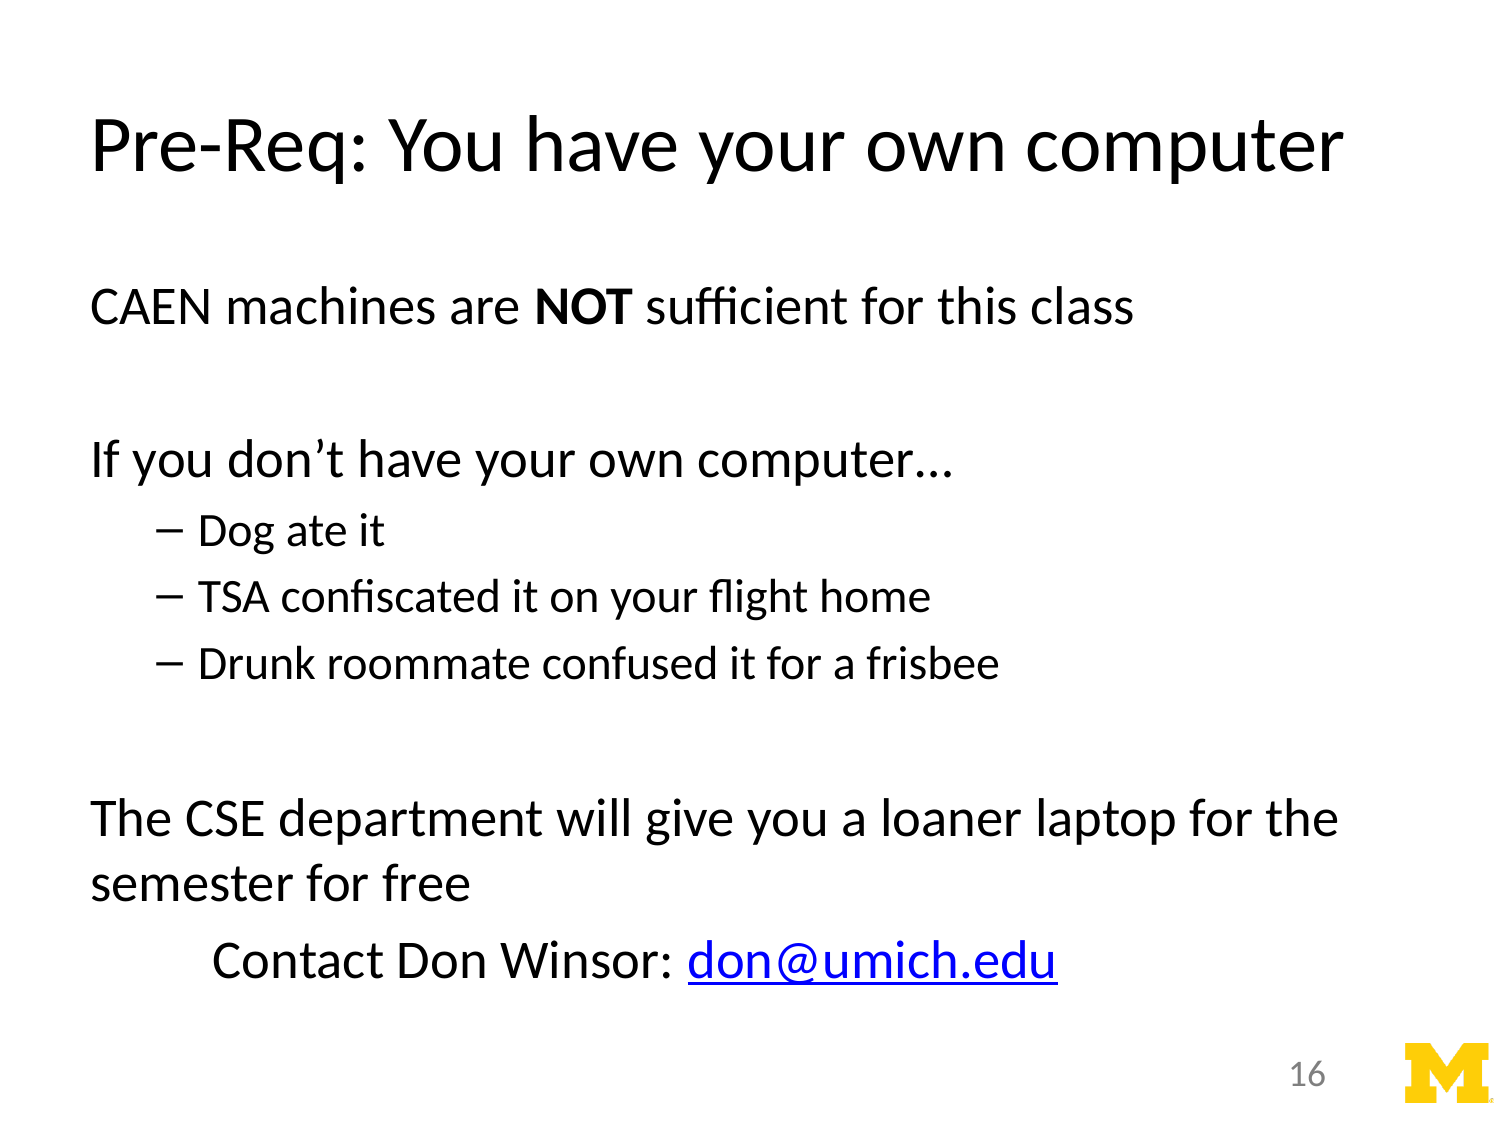

# Pre-Req: You have your own computer
CAEN machines are NOT sufficient for this class

If you don’t have your own computer…
Dog ate it
TSA confiscated it on your flight home
Drunk roommate confused it for a frisbee

The CSE department will give you a loaner laptop for the semester for free
	Contact Don Winsor: don@umich.edu